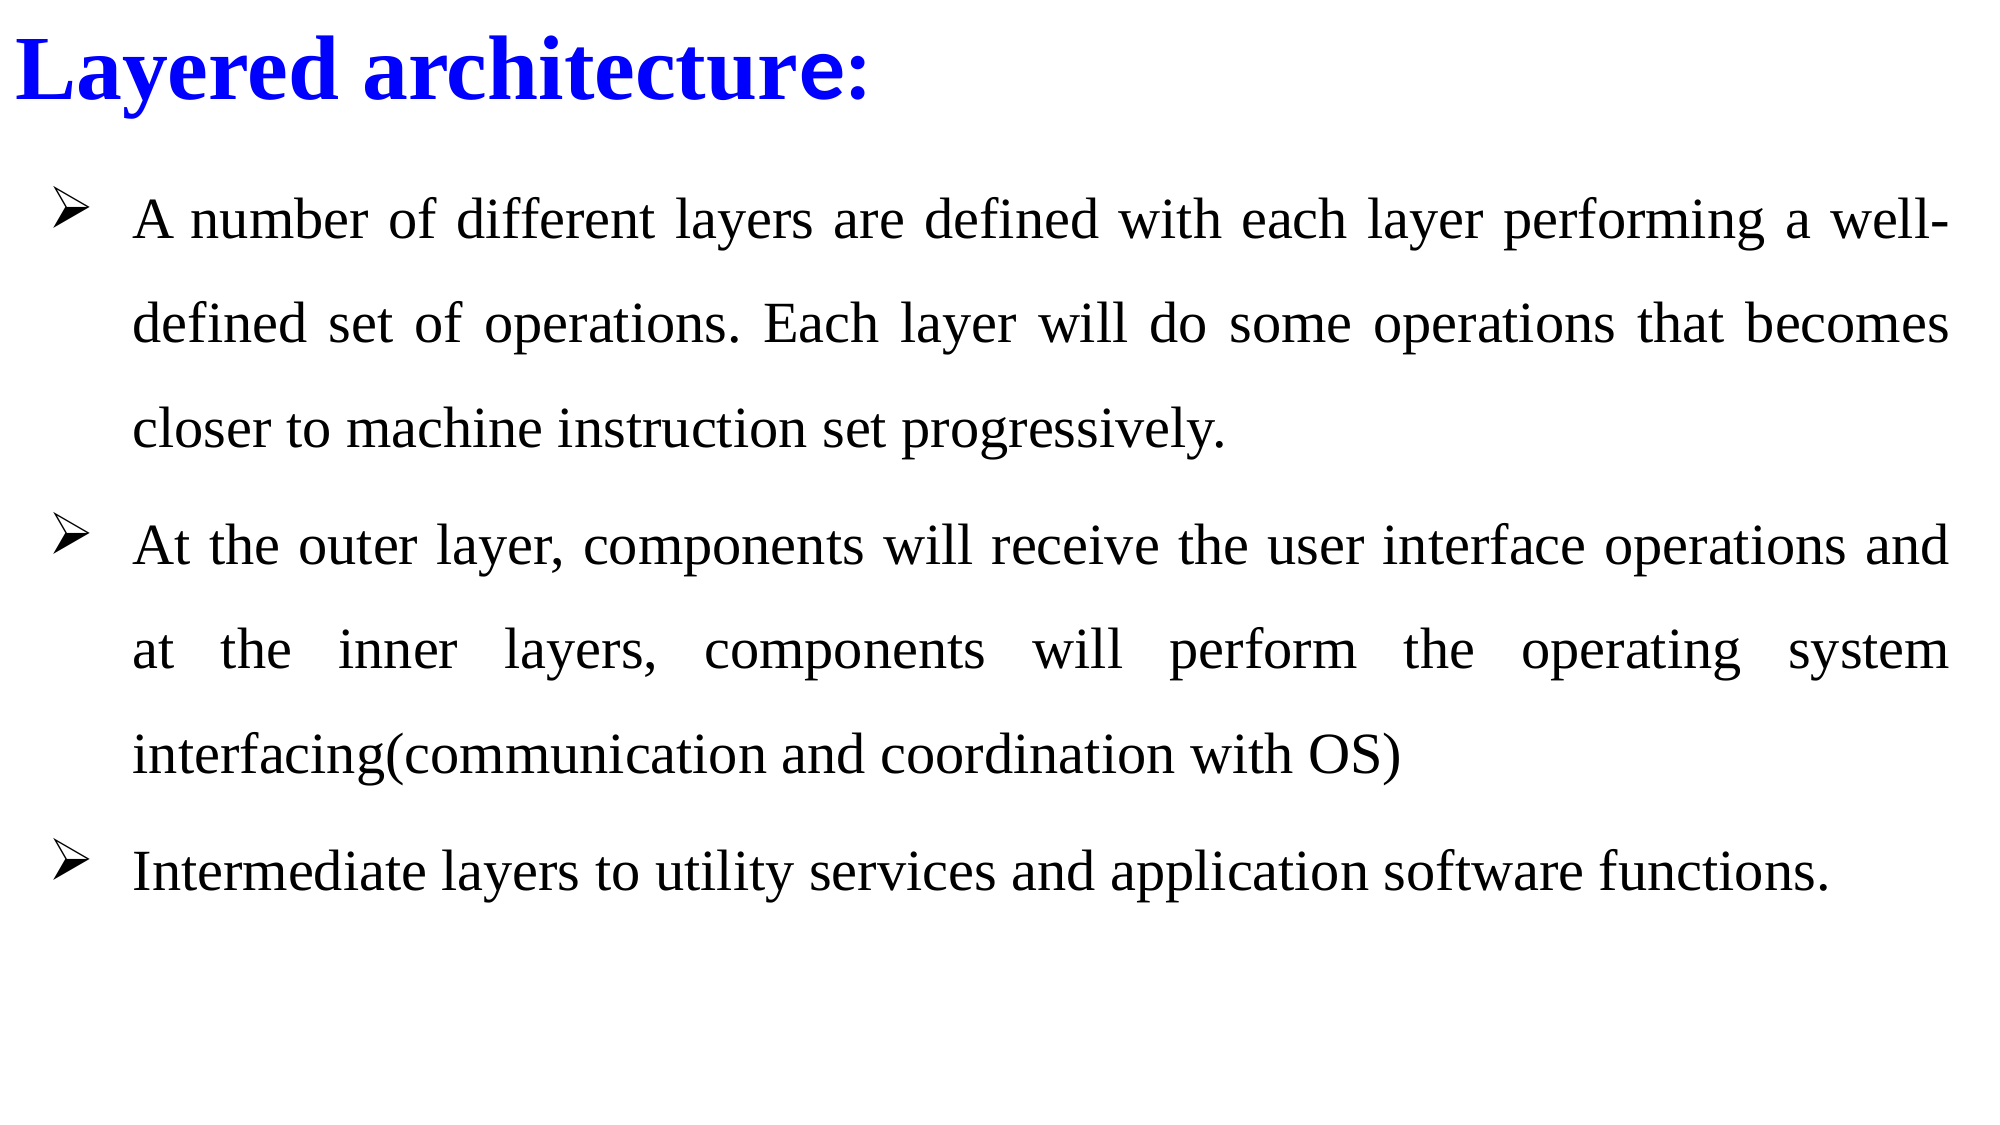

# Layered architecture:
A number of different layers are defined with each layer performing a well-defined set of operations. Each layer will do some operations that becomes closer to machine instruction set progressively.
At the outer layer, components will receive the user interface operations and at the inner layers, components will perform the operating system interfacing(communication and coordination with OS)
Intermediate layers to utility services and application software functions.